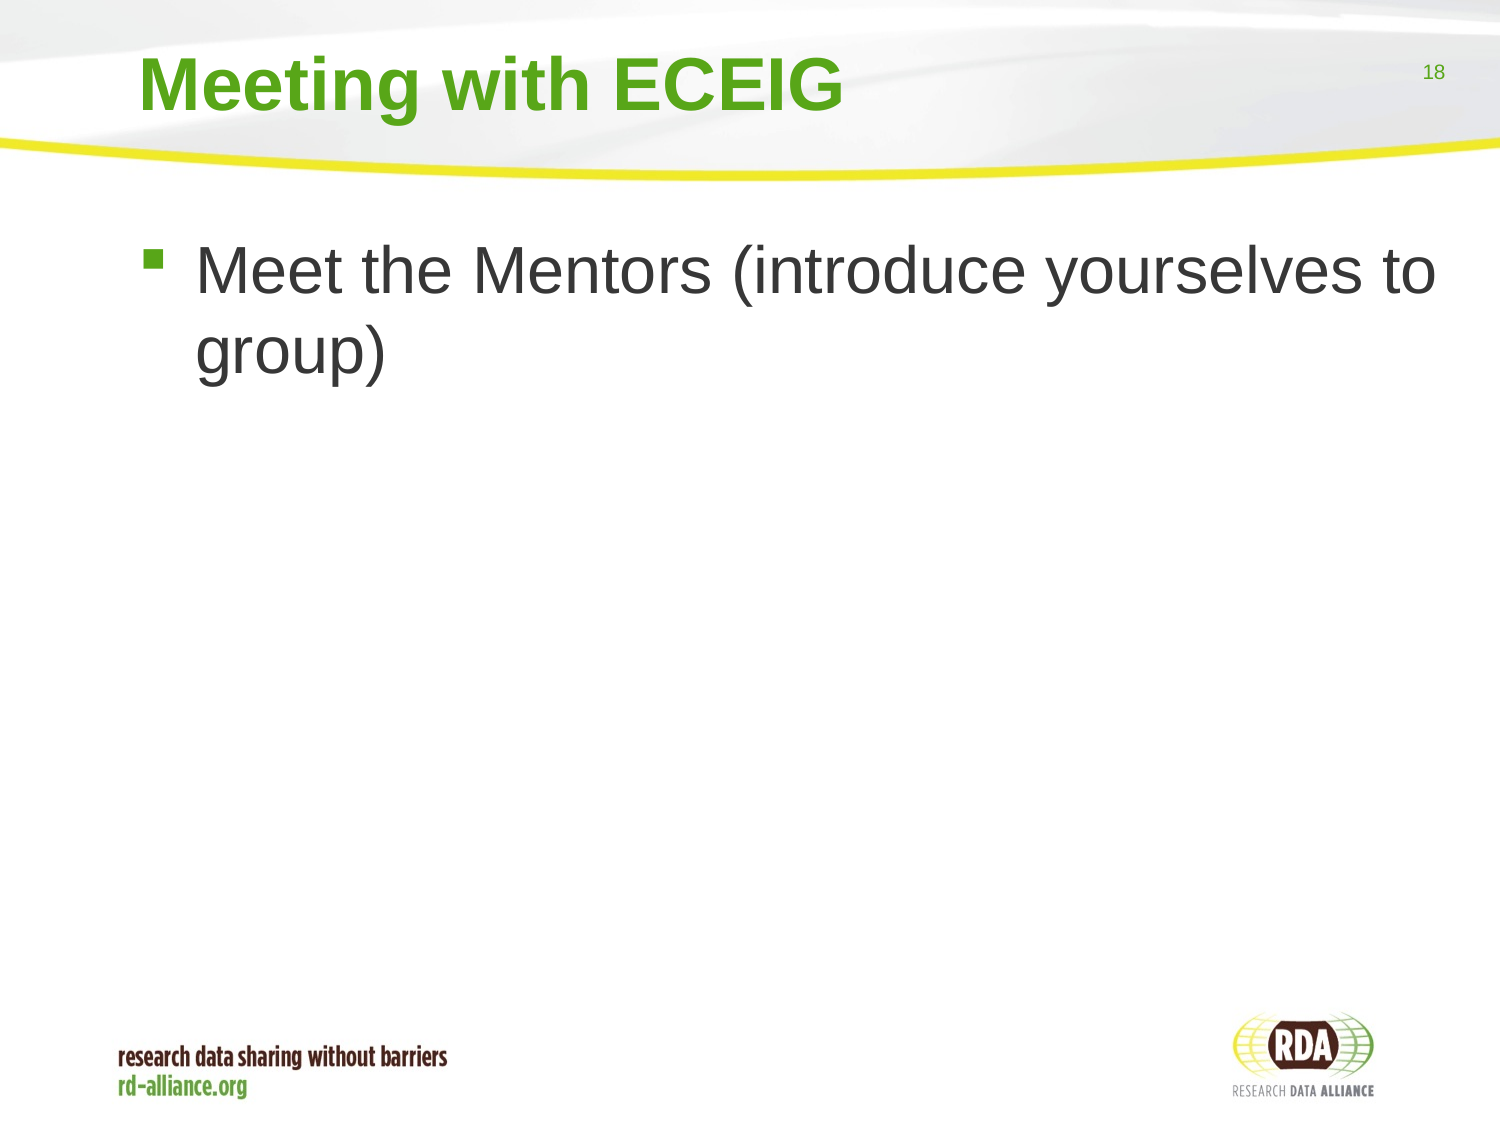

# Meeting with ECEIG
Meet the Mentors (introduce yourselves to group)